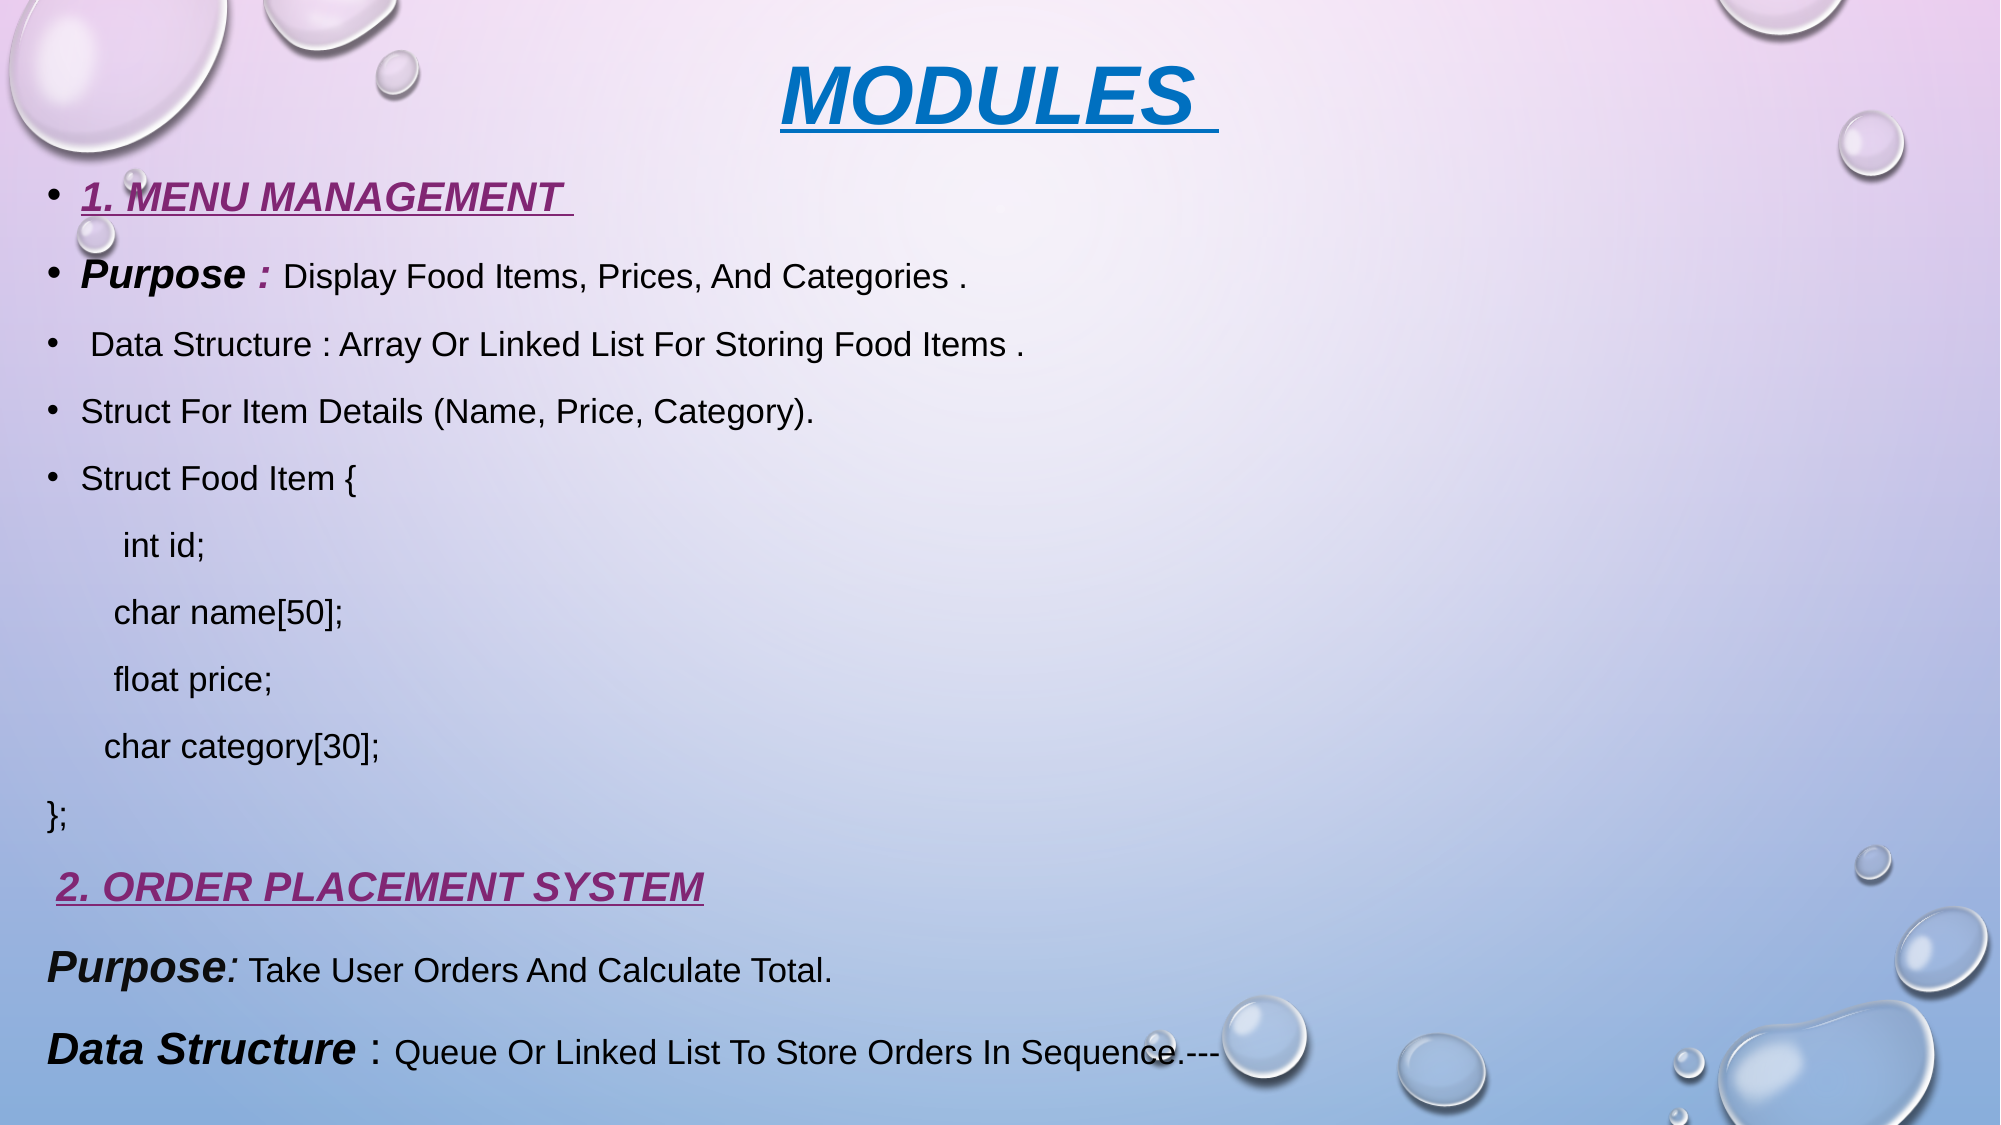

# Modules
1. Menu Management
Purpose : Display Food Items, Prices, And Categories .
 Data Structure : Array Or Linked List For Storing Food Items .
Struct For Item Details (Name, Price, Category).
Struct Food Item {
        int id;
       char name[50];
       float price;
      char category[30];
};
 2. Order Placement System
Purpose: Take User Orders And Calculate Total.
Data Structure : Queue Or Linked List To Store Orders In Sequence.---